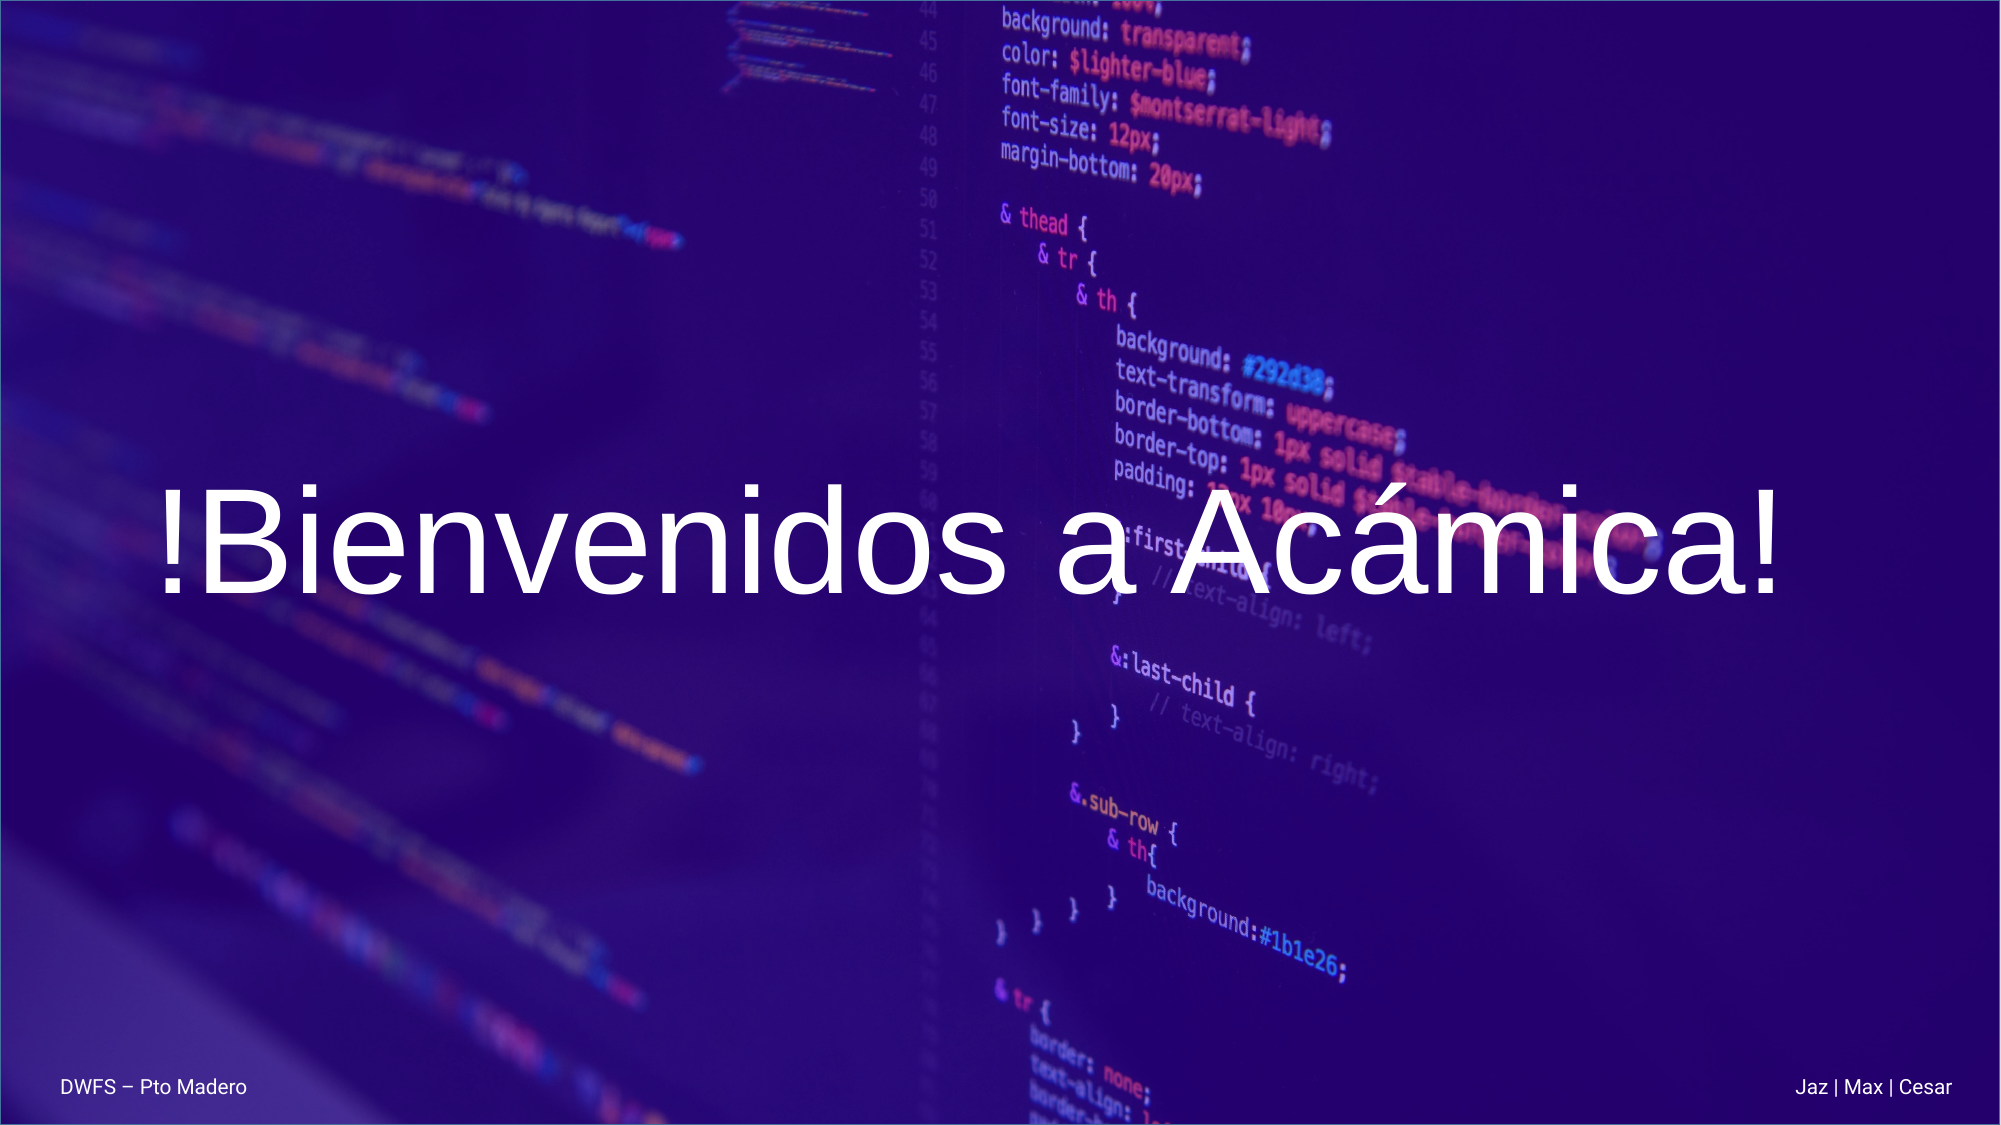

!Bienvenidos a Acámica!
DWFS – Pto Madero
Jaz | Max | Cesar